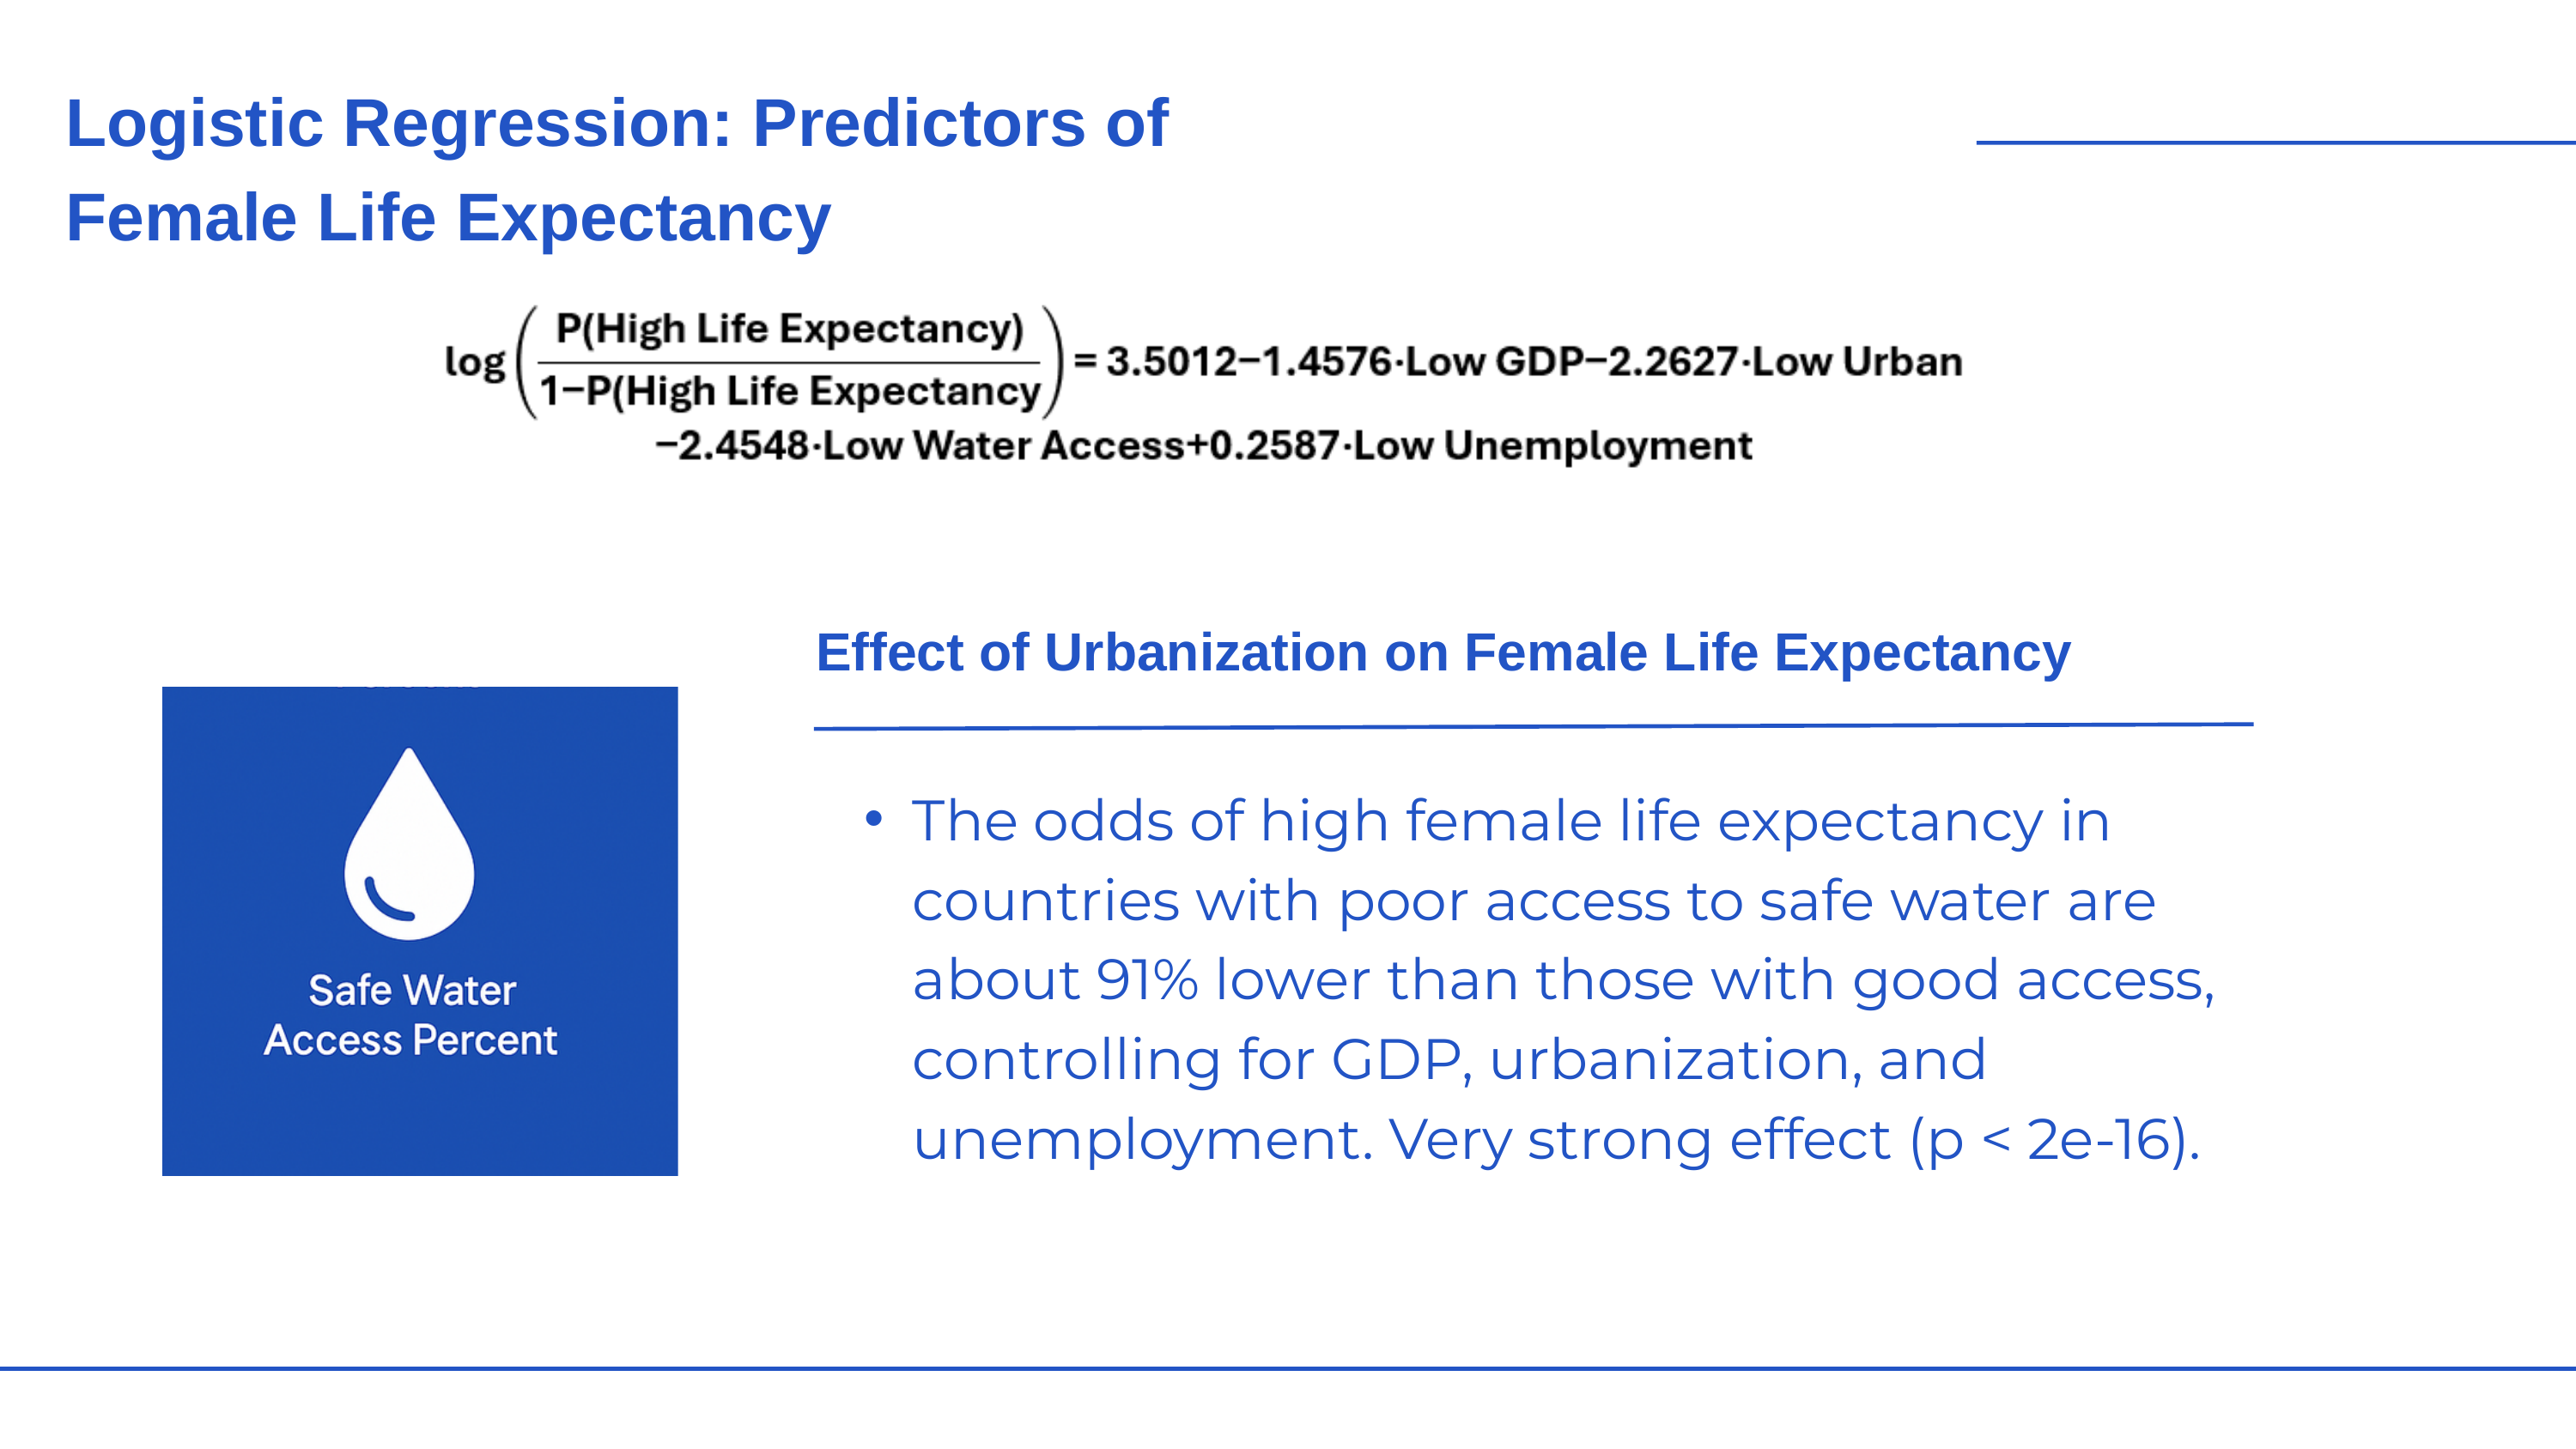

Logistic Regression: Predictors of Female Life Expectancy

Effect of Urbanization on Female Life Expectancy

The odds of high female life expectancy in countries with poor access to safe water are about 91% lower than those with good access, controlling for GDP, urbanization, and unemployment. Very strong effect (p < 2e-16).